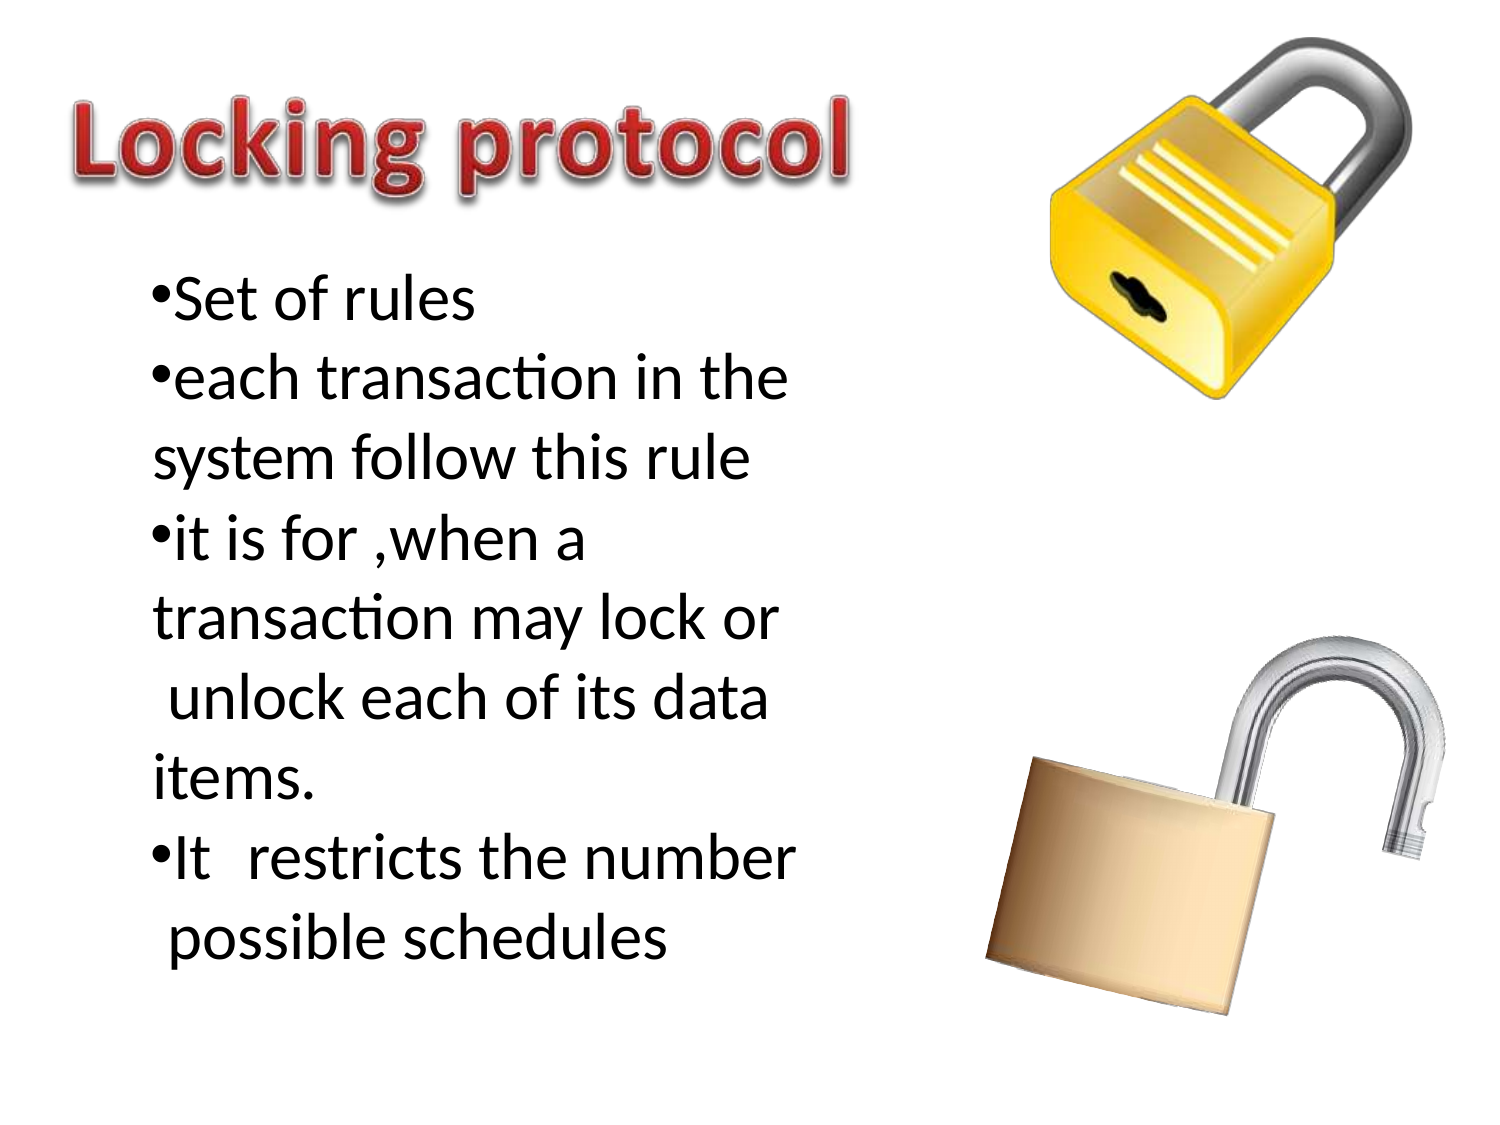

Set of rules
each transaction in the  system follow this rule
it is for ,when a  transaction may lock or  unlock each of its data  items.
It	restricts the number  possible schedules